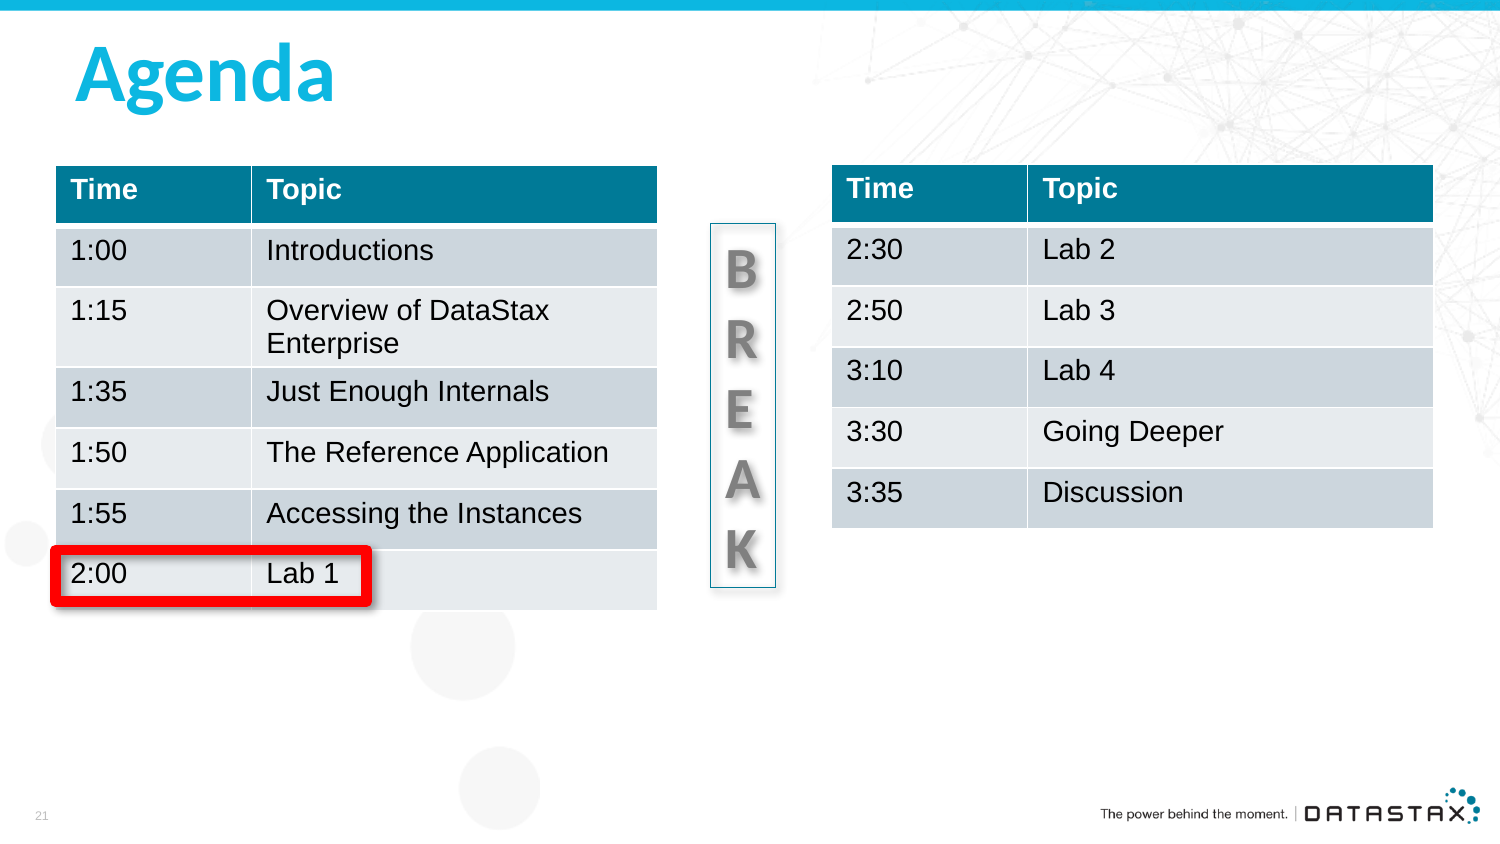

# Agenda
| Time | Topic |
| --- | --- |
| 2:30 | Lab 2 |
| 2:50 | Lab 3 |
| 3:10 | Lab 4 |
| 3:30 | Going Deeper |
| 3:35 | Discussion |
| Time | Topic |
| --- | --- |
| 1:00 | Introductions |
| 1:15 | Overview of DataStax Enterprise |
| 1:35 | Just Enough Internals |
| 1:50 | The Reference Application |
| 1:55 | Accessing the Instances |
| 2:00 | Lab 1 |
B
R
E
A
K

21